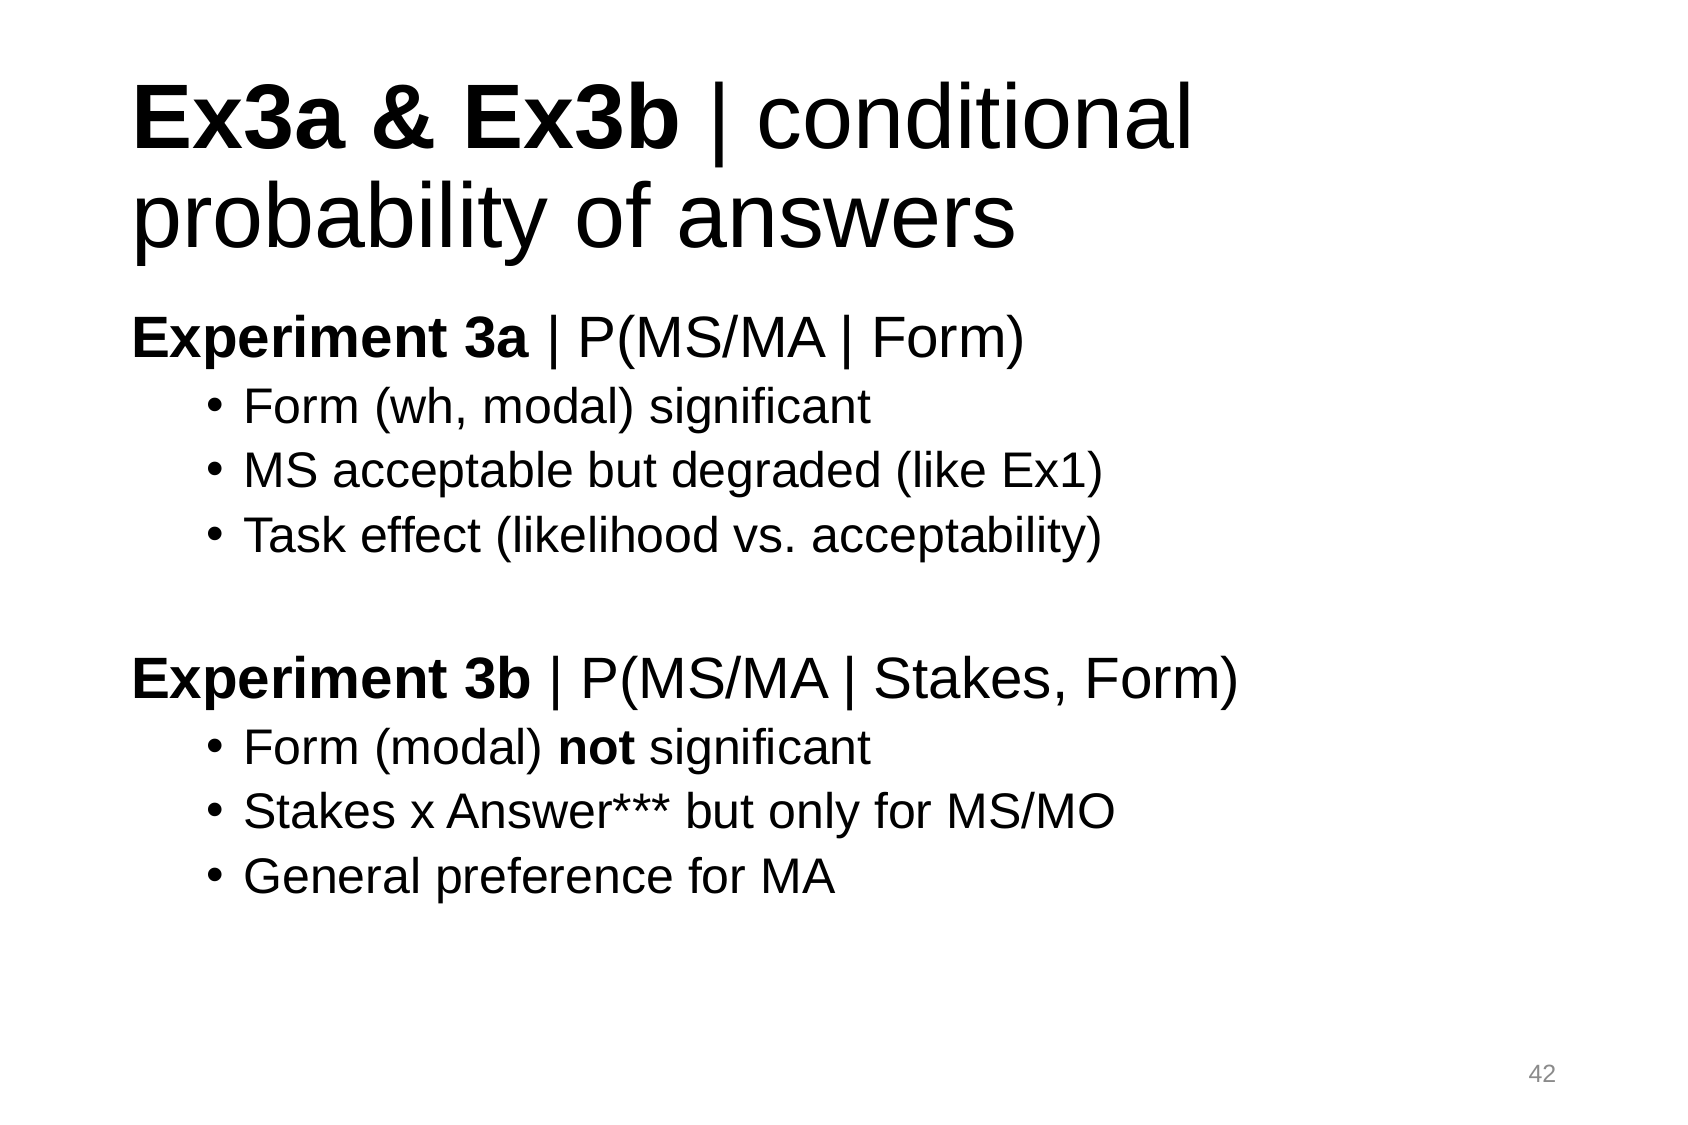

# Ex3a & Ex3b | conditional probability of answers
Experiment 3a | P(MS/MA | Form)
Form (wh, modal) significant
MS acceptable but degraded (like Ex1)
Task effect (likelihood vs. acceptability)

Experiment 3b | P(MS/MA | Stakes, Form)
Form (modal) not significant
Stakes x Answer*** but only for MS/MO
General preference for MA
42